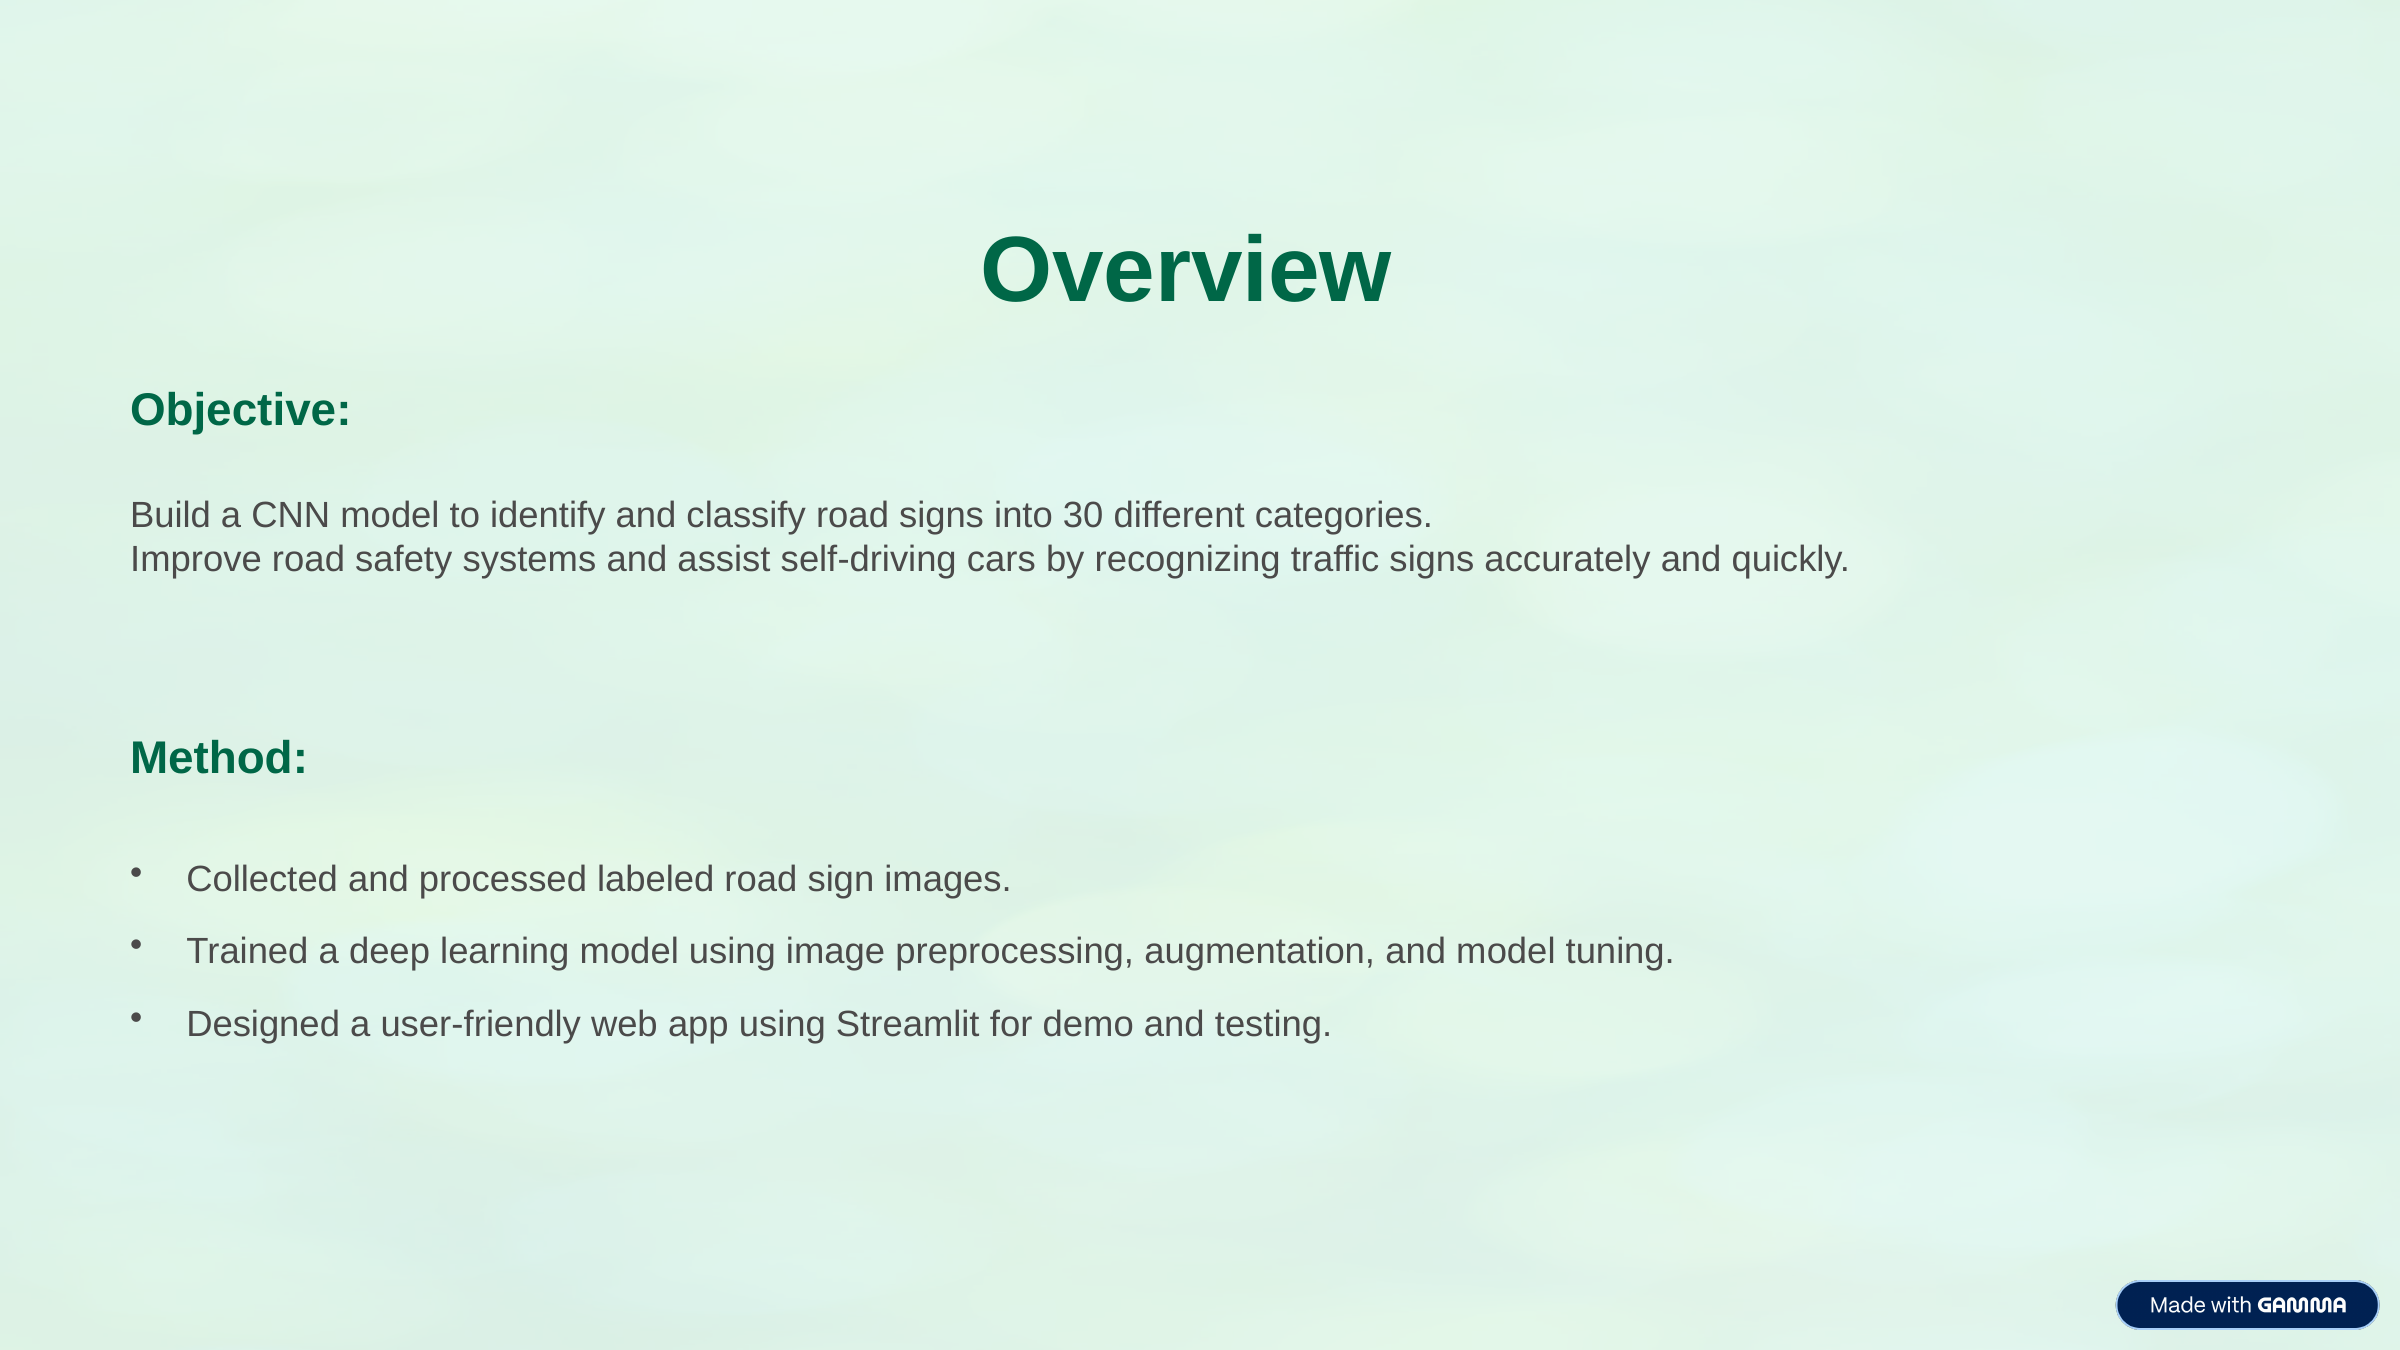

Overview
Objective:
Build a CNN model to identify and classify road signs into 30 different categories.
Improve road safety systems and assist self-driving cars by recognizing traffic signs accurately and quickly.

Method:
Collected and processed labeled road sign images.
Trained a deep learning model using image preprocessing, augmentation, and model tuning.
Designed a user-friendly web app using Streamlit for demo and testing.